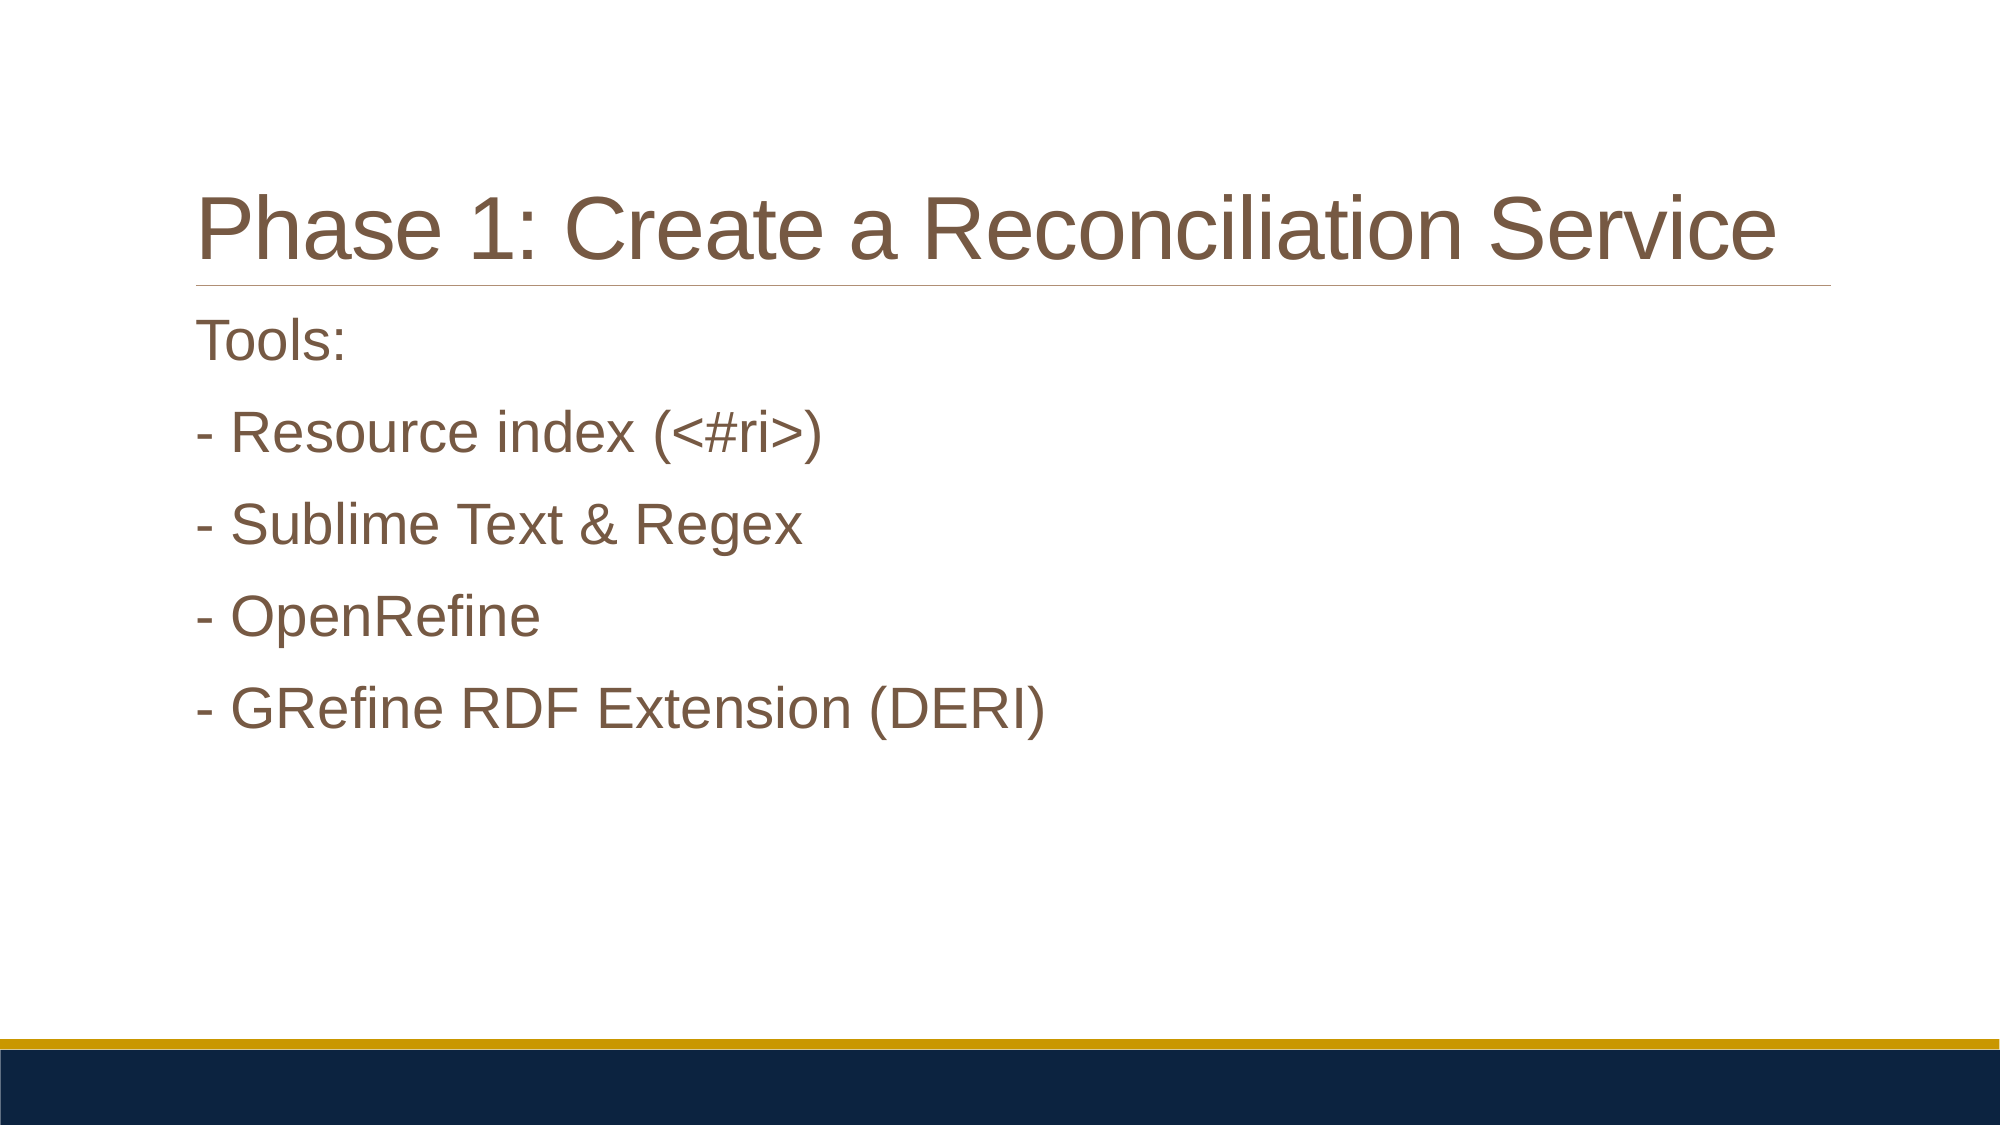

# Phase 1: Create a Reconciliation Service
Tools:
- Resource index (<#ri>)
- Sublime Text & Regex
- OpenRefine
- GRefine RDF Extension (DERI)